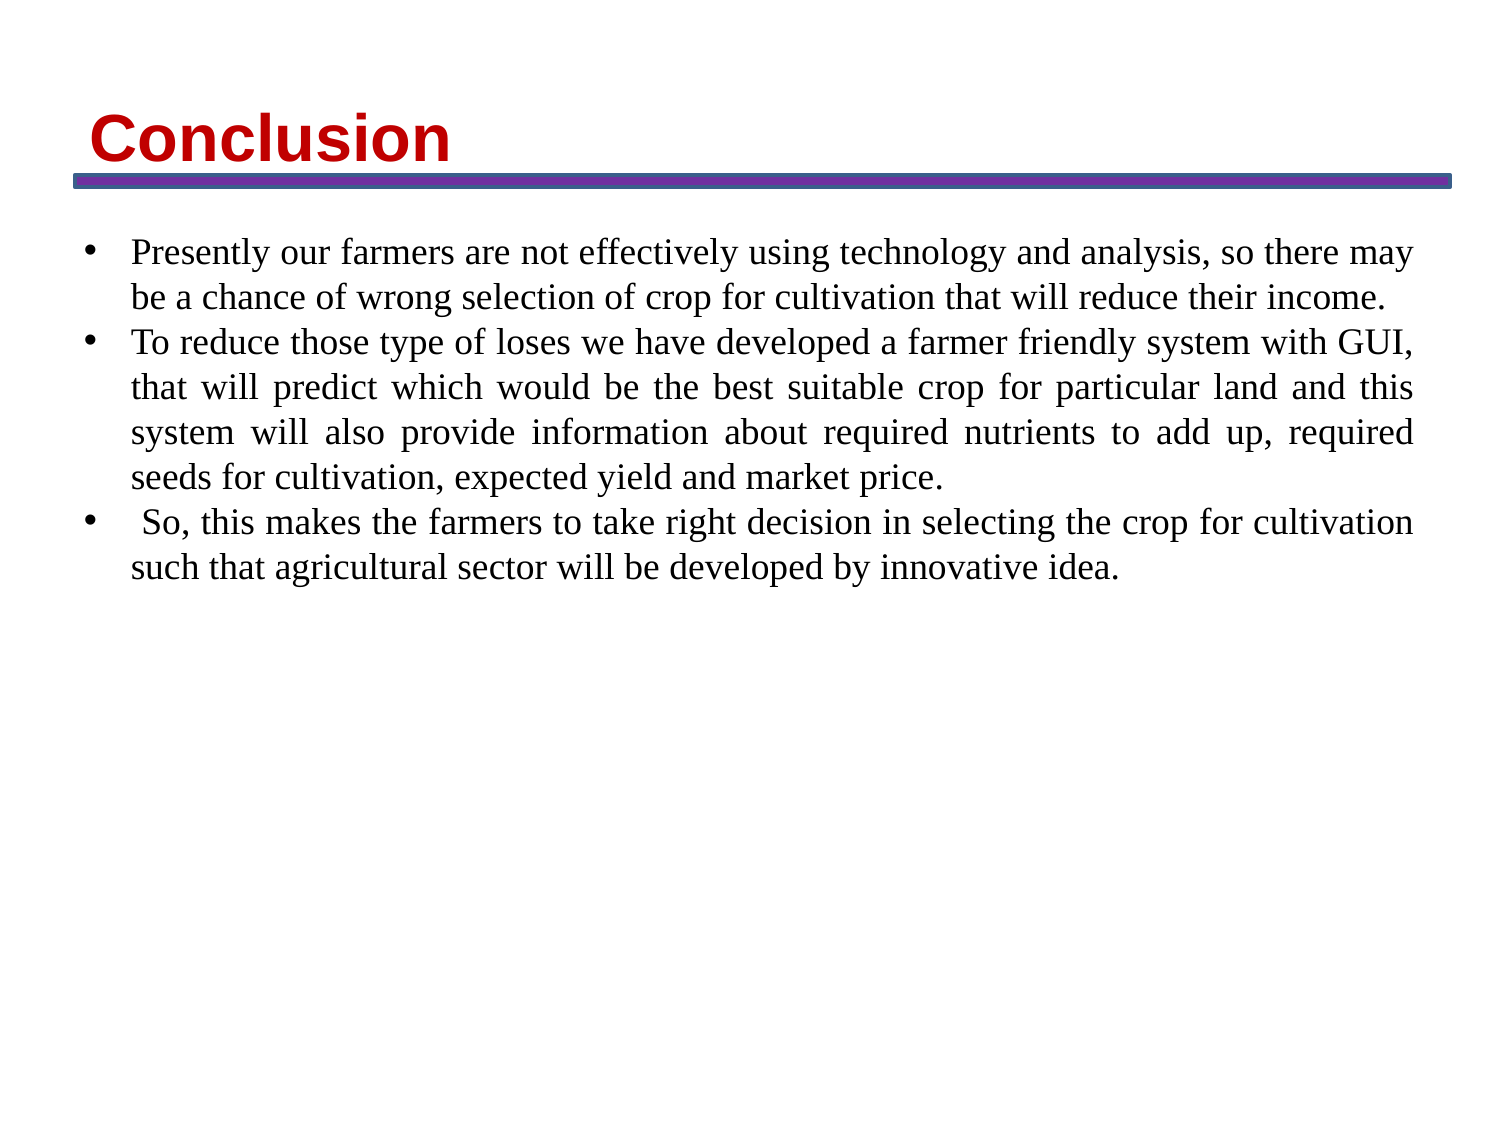

Conclusion

Presently our farmers are not effectively using technology and analysis, so there may be a chance of wrong selection of crop for cultivation that will reduce their income.
To reduce those type of loses we have developed a farmer friendly system with GUI, that will predict which would be the best suitable crop for particular land and this system will also provide information about required nutrients to add up, required seeds for cultivation, expected yield and market price.
 So, this makes the farmers to take right decision in selecting the crop for cultivation such that agricultural sector will be developed by innovative idea.